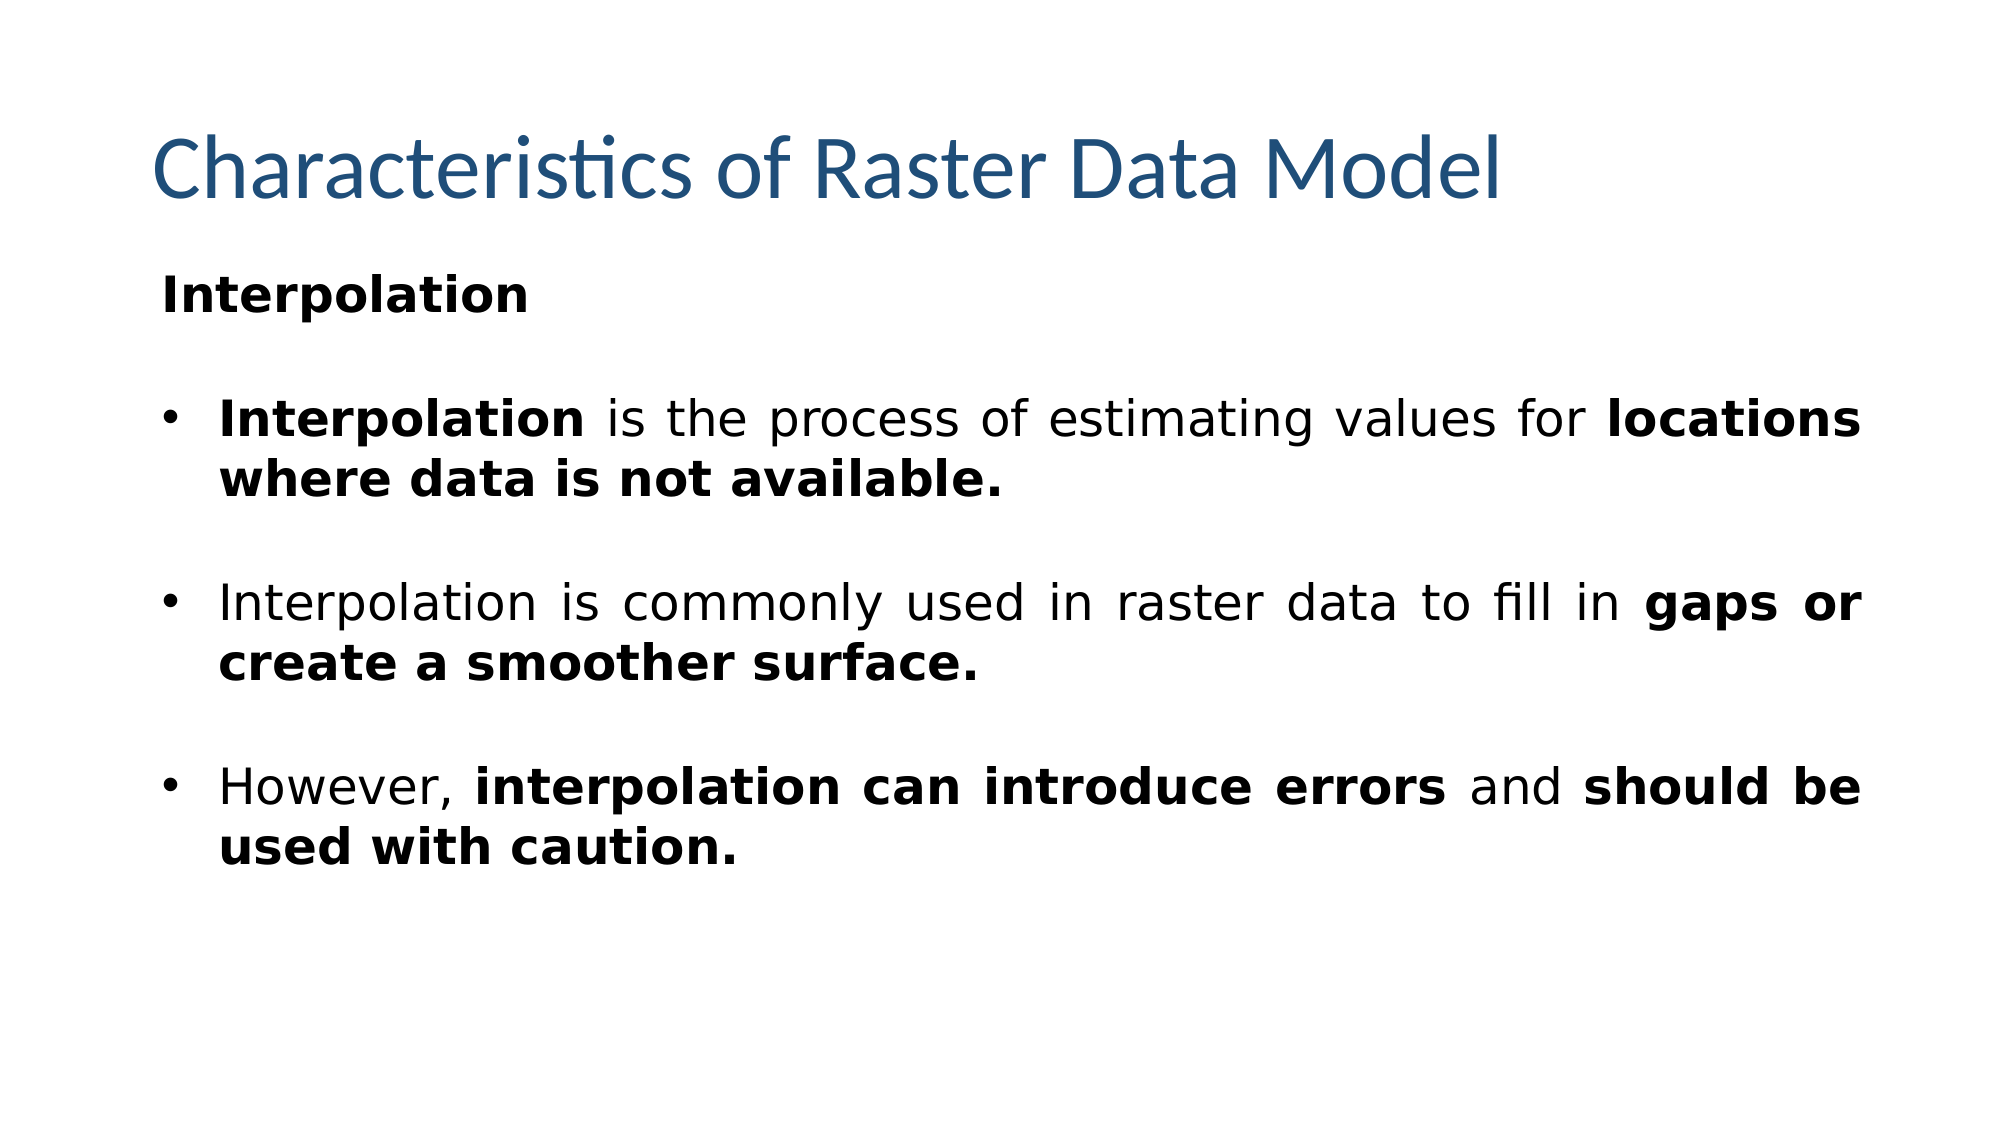

# Characteristics of Raster Data Model
Interpolation

Interpolation is the process of estimating values for locations where data is not available.

Interpolation is commonly used in raster data to fill in gaps or create a smoother surface.

However, interpolation can introduce errors and should be used with caution.